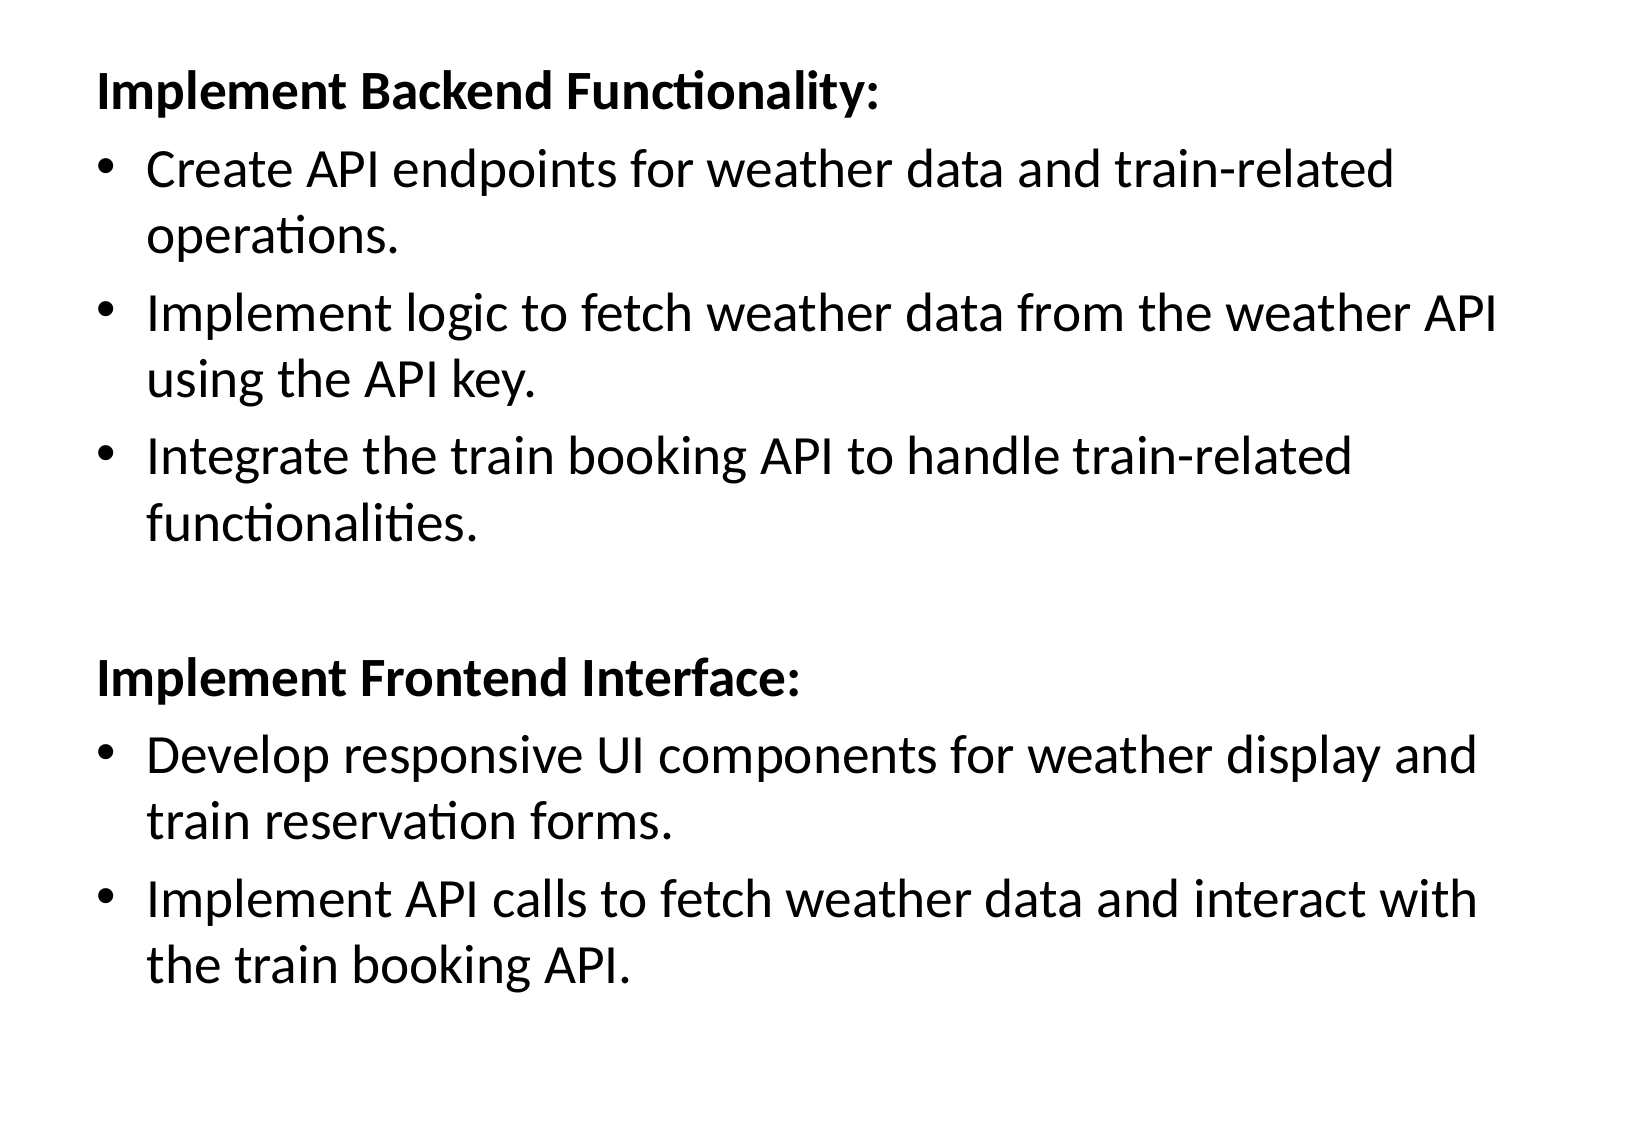

Implement Backend Functionality:
Create API endpoints for weather data and train-related operations.
Implement logic to fetch weather data from the weather API using the API key.
Integrate the train booking API to handle train-related functionalities.

Implement Frontend Interface:
Develop responsive UI components for weather display and train reservation forms.
Implement API calls to fetch weather data and interact with the train booking API.